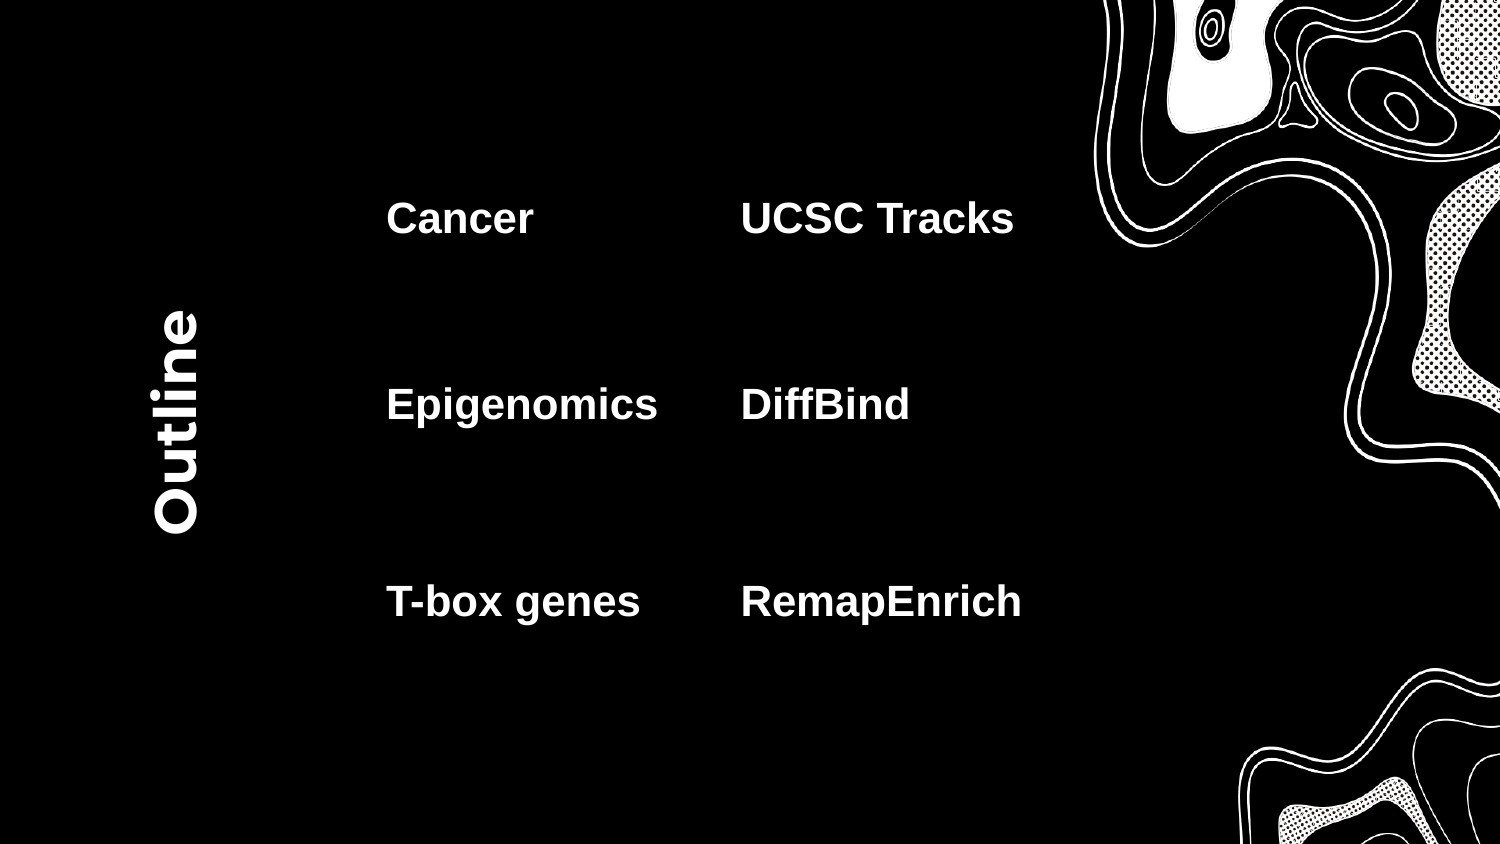

UCSC Tracks
Cancer
# Outline
DiffBind
Epigenomics

T-box genes
RemapEnrich